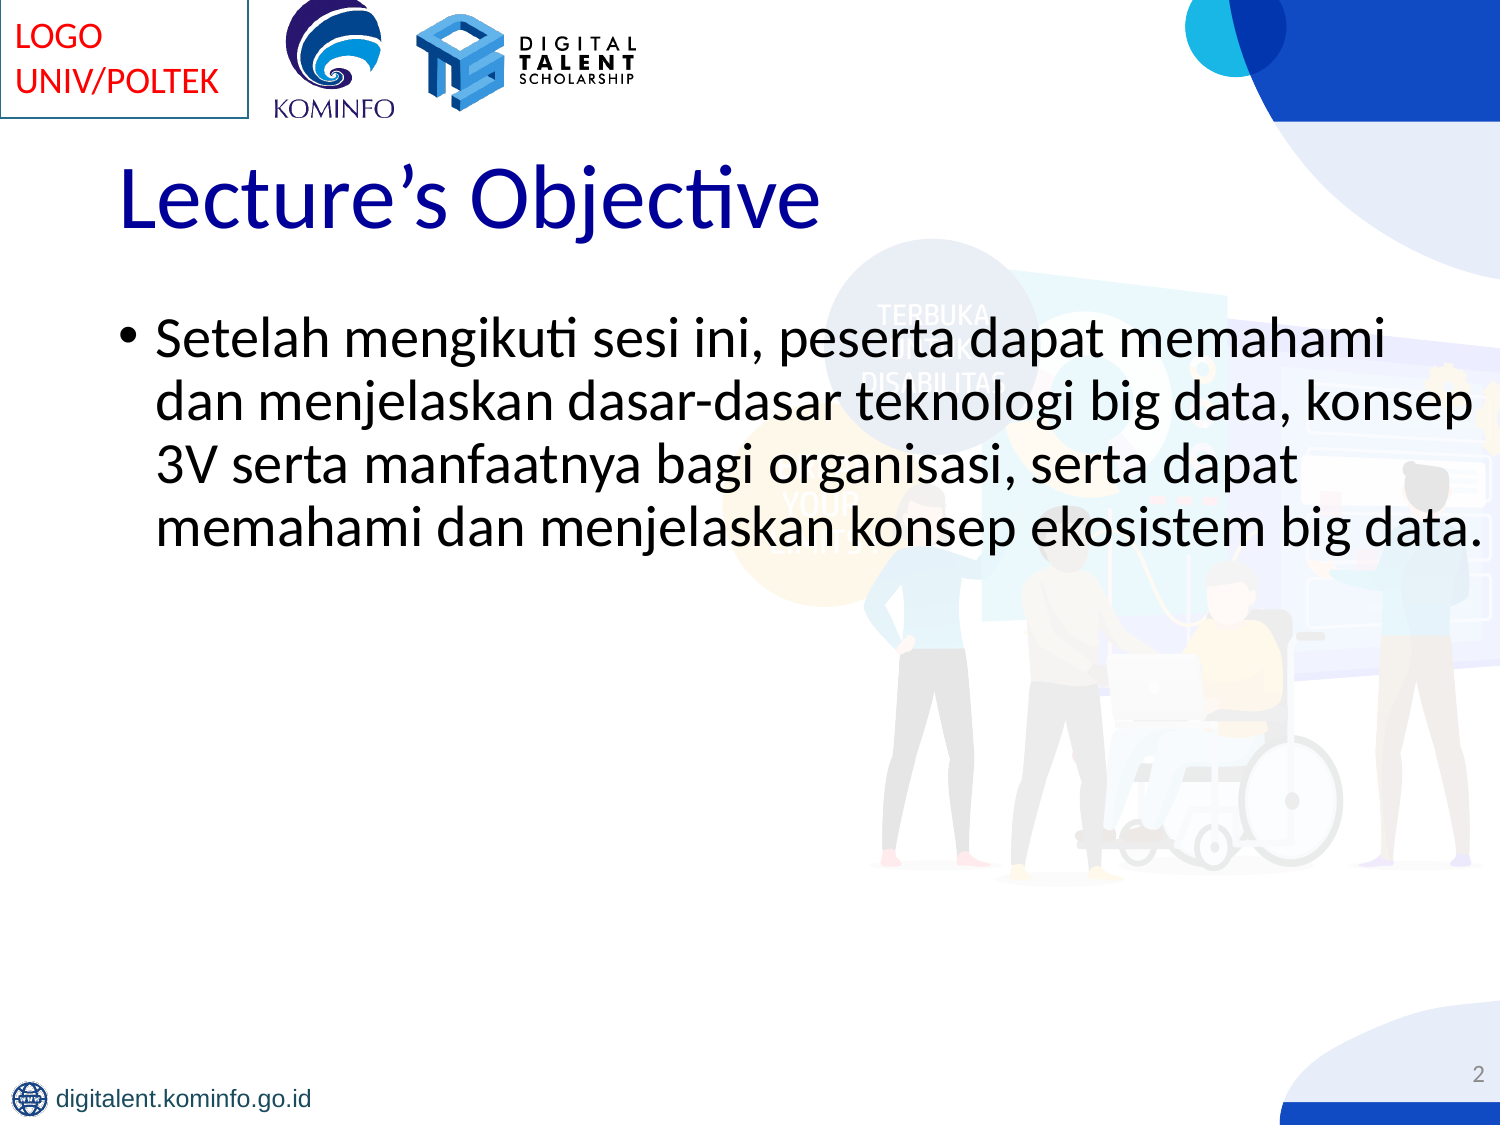

# Lecture’s Objective
Setelah mengikuti sesi ini, peserta dapat memahami dan menjelaskan dasar-dasar teknologi big data, konsep 3V serta manfaatnya bagi organisasi, serta dapat memahami dan menjelaskan konsep ekosistem big data.
2